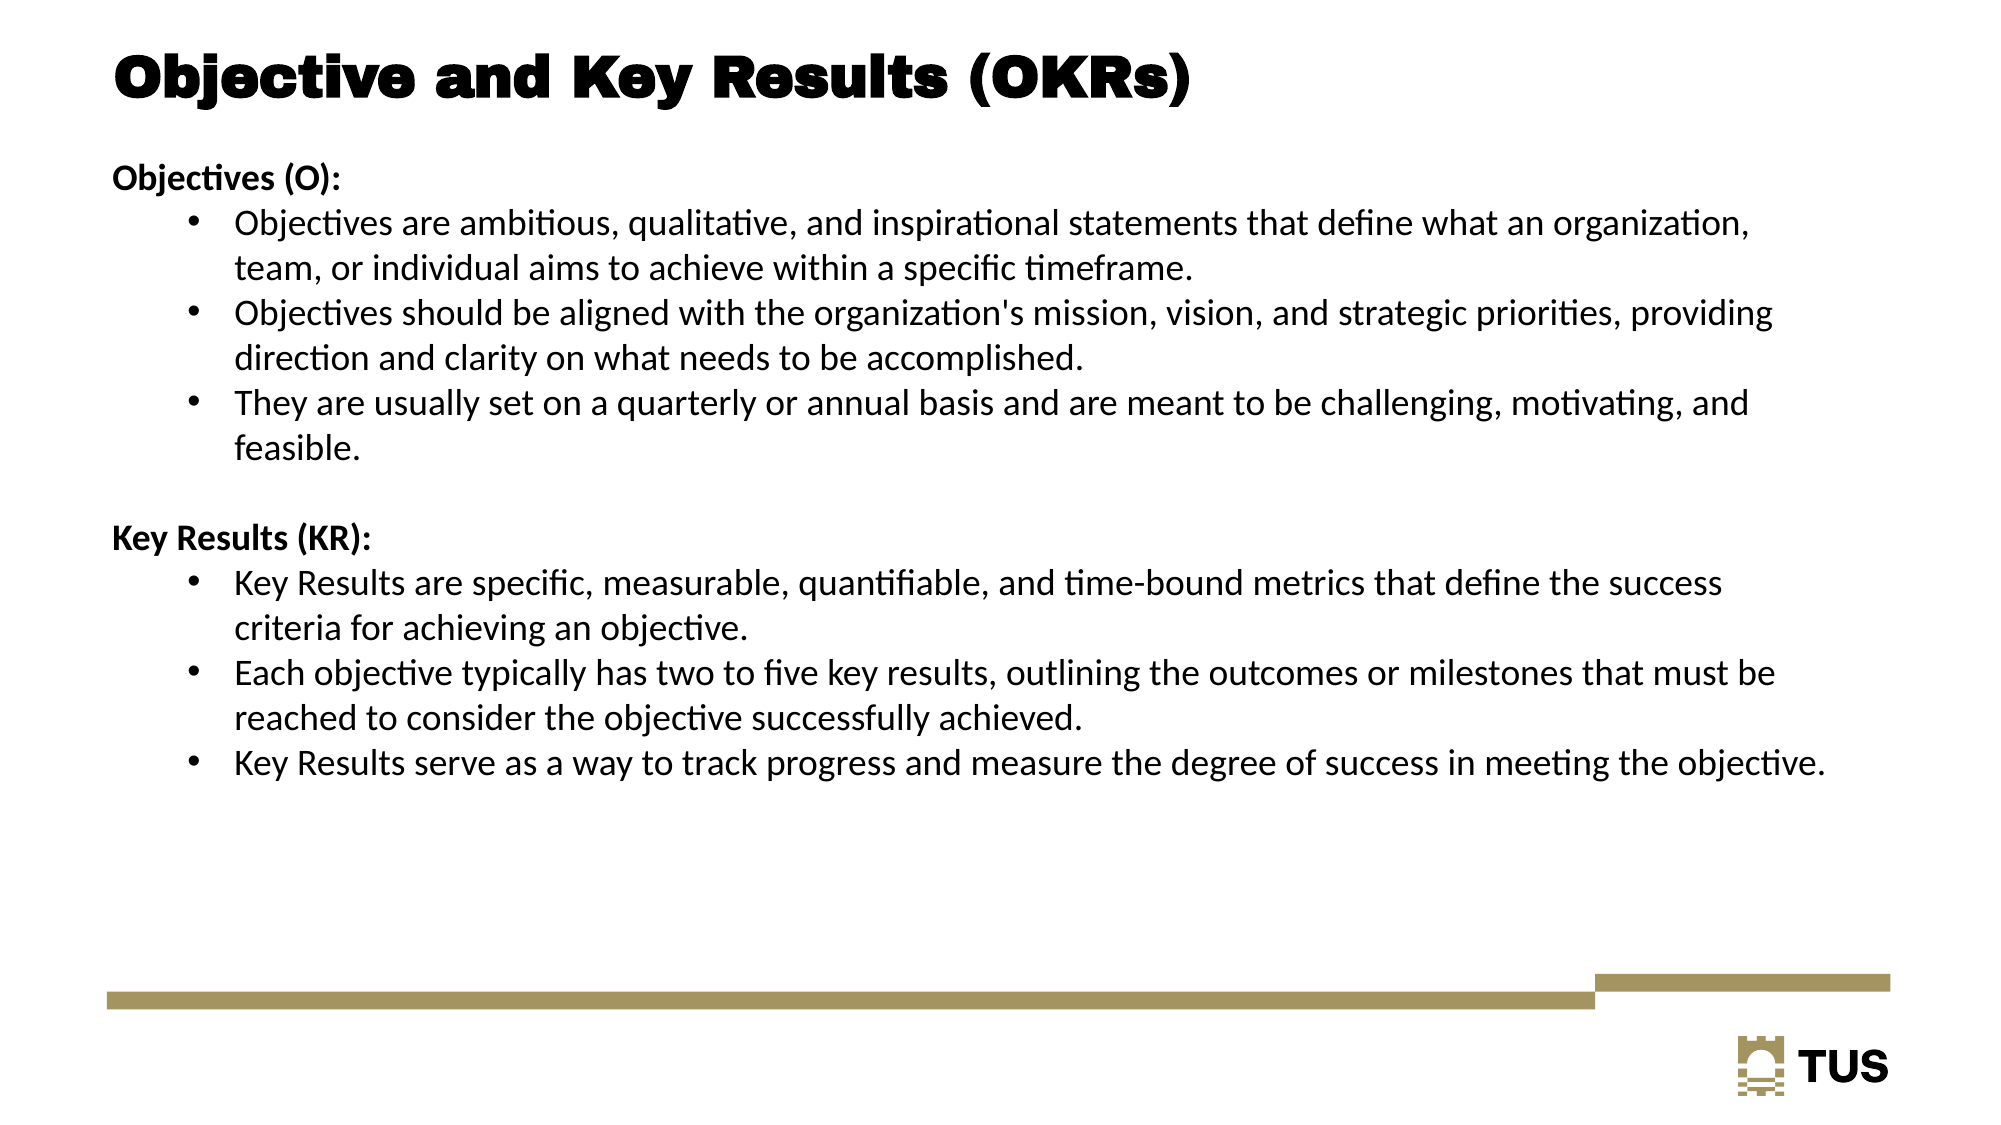

# Objective and Key Results (OKRs)

Objectives (O):
Objectives are ambitious, qualitative, and inspirational statements that define what an organization, team, or individual aims to achieve within a specific timeframe.
Objectives should be aligned with the organization's mission, vision, and strategic priorities, providing direction and clarity on what needs to be accomplished.
They are usually set on a quarterly or annual basis and are meant to be challenging, motivating, and feasible.

Key Results (KR):
Key Results are specific, measurable, quantifiable, and time-bound metrics that define the success criteria for achieving an objective.
Each objective typically has two to five key results, outlining the outcomes or milestones that must be reached to consider the objective successfully achieved.
Key Results serve as a way to track progress and measure the degree of success in meeting the objective.